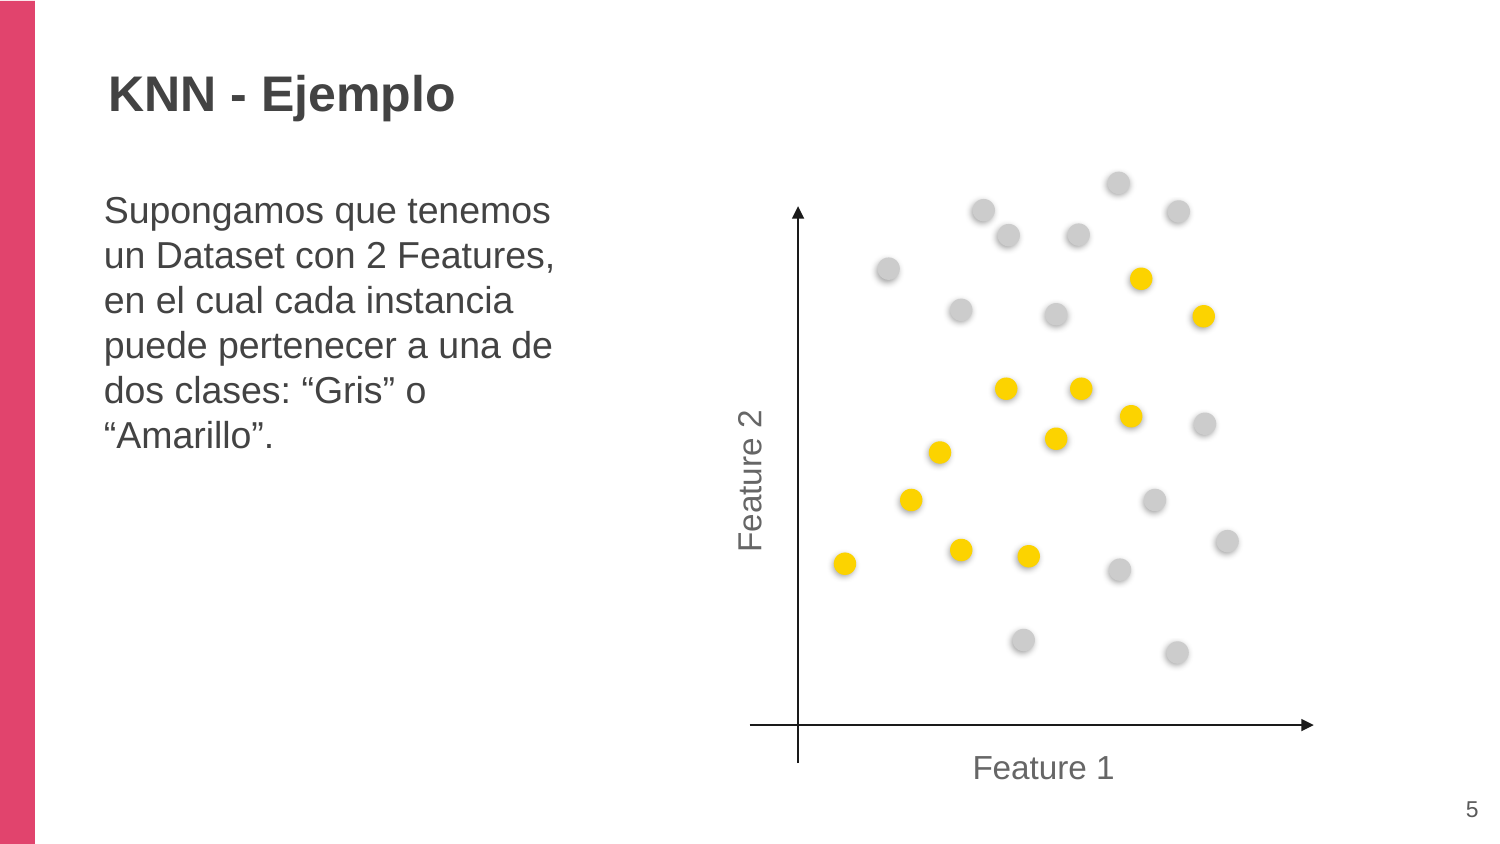

KNN - Ejemplo

Supongamos que tenemos un Dataset con 2 Features, en el cual cada instancia puede pertenecer a una de dos clases: “Gris” o “Amarillo”.

Feature 2

Feature 1
5